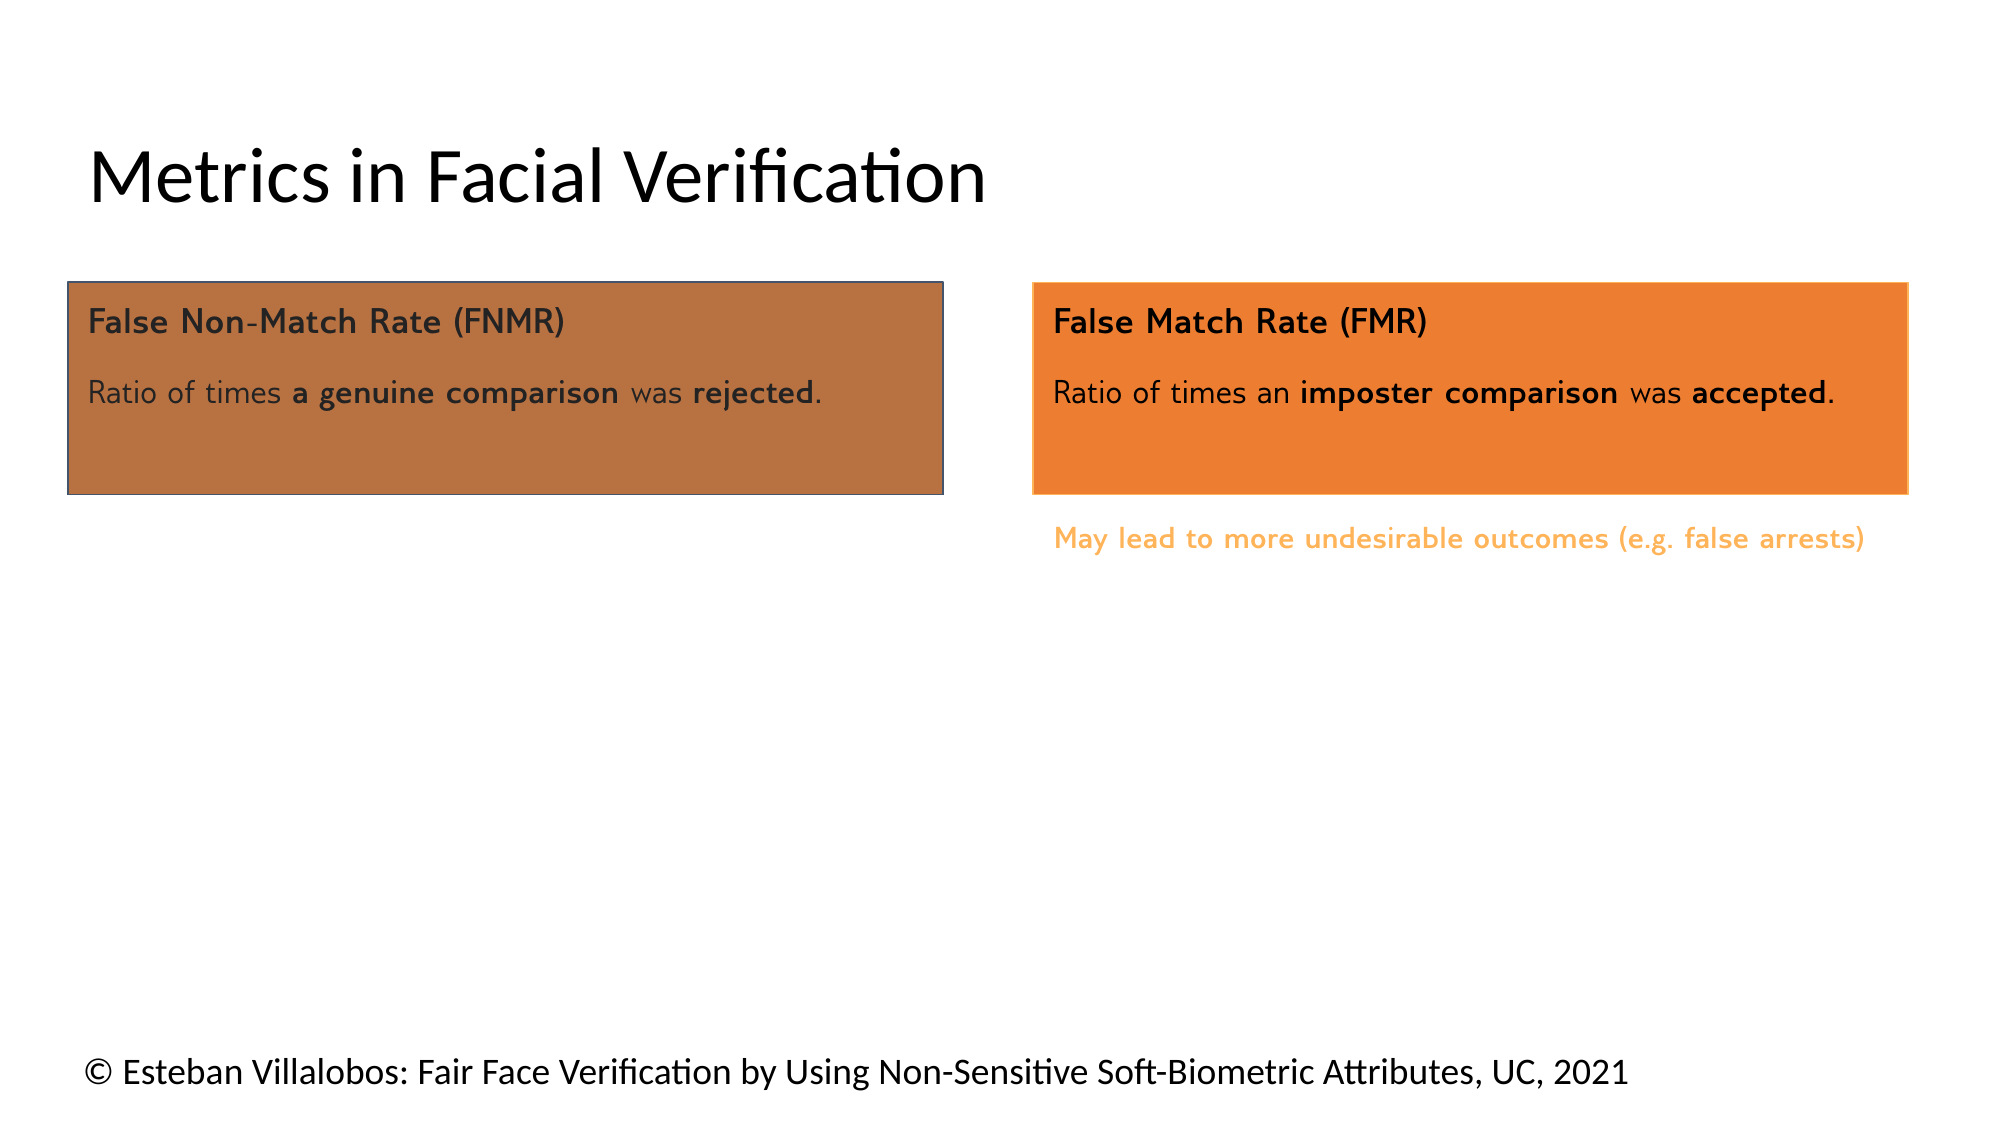

# Metrics in Facial Verification
False Non-Match Rate (FNMR)
Ratio of times a genuine comparison was rejected.

False Match Rate (FMR)
Ratio of times an imposter comparison was accepted.
May lead to more undesirable outcomes (e.g. false arrests)
18
© Esteban Villalobos: Fair Face Verification by Using Non-Sensitive Soft-Biometric Attributes, UC, 2021